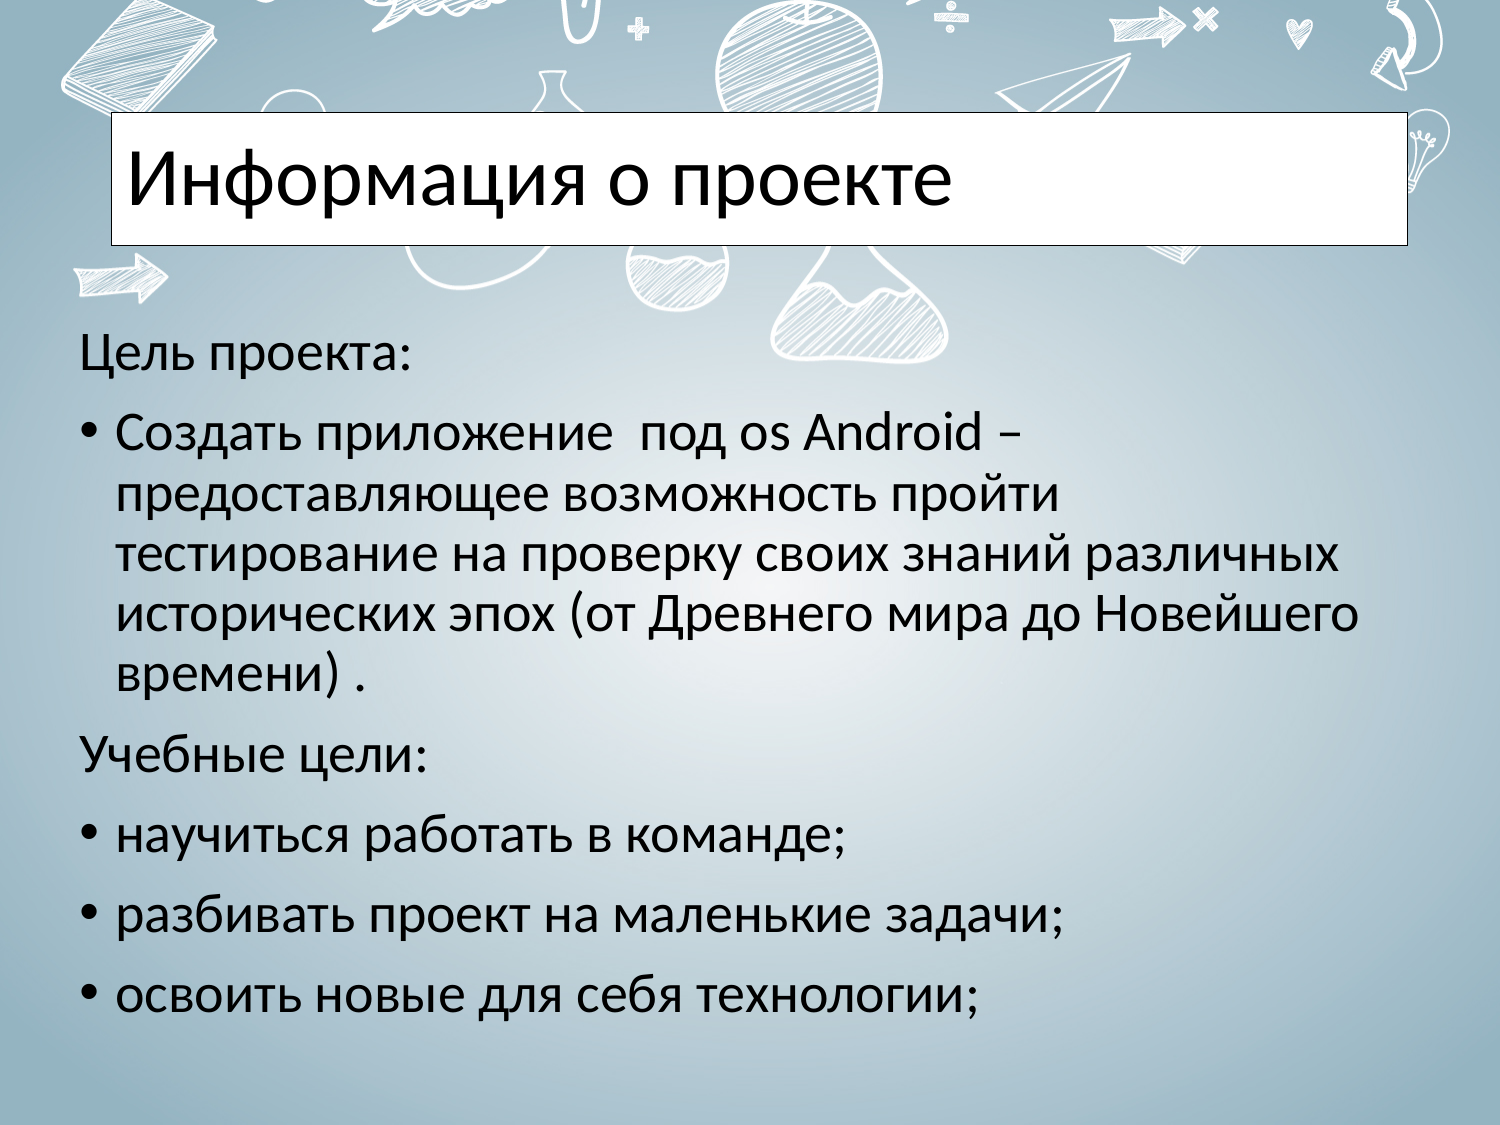

# Информация о проекте
Цель проекта:
Создать приложение  под os Android – предоставляющее возможность пройти тестирование на проверку своих знаний различных исторических эпох (от Древнего мира до Новейшего времени) .
Учебные цели:
научиться работать в команде;
разбивать проект на маленькие задачи;
освоить новые для себя технологии;